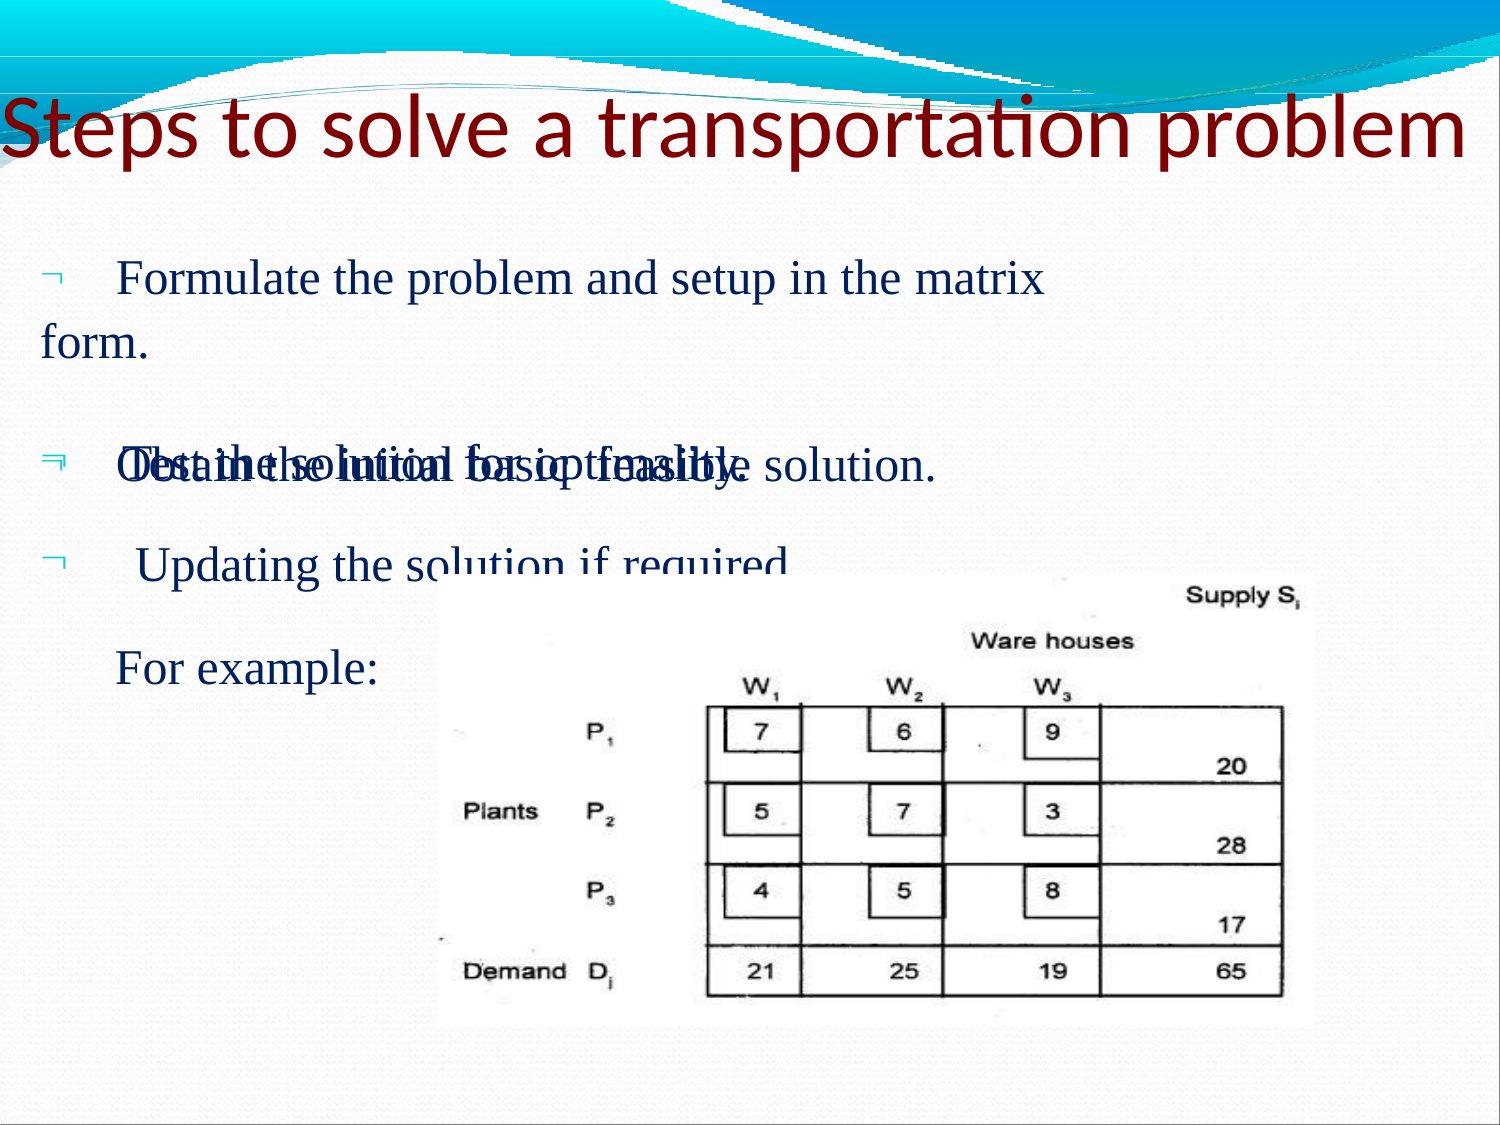

# Steps to solve a transportation problem

¬	Formulate the problem and setup in the matrix form.
¬	Obtain the initial basic	feasible solution.
¬
¬
Test the solution for optimality.
Updating the solution if required.

For example: